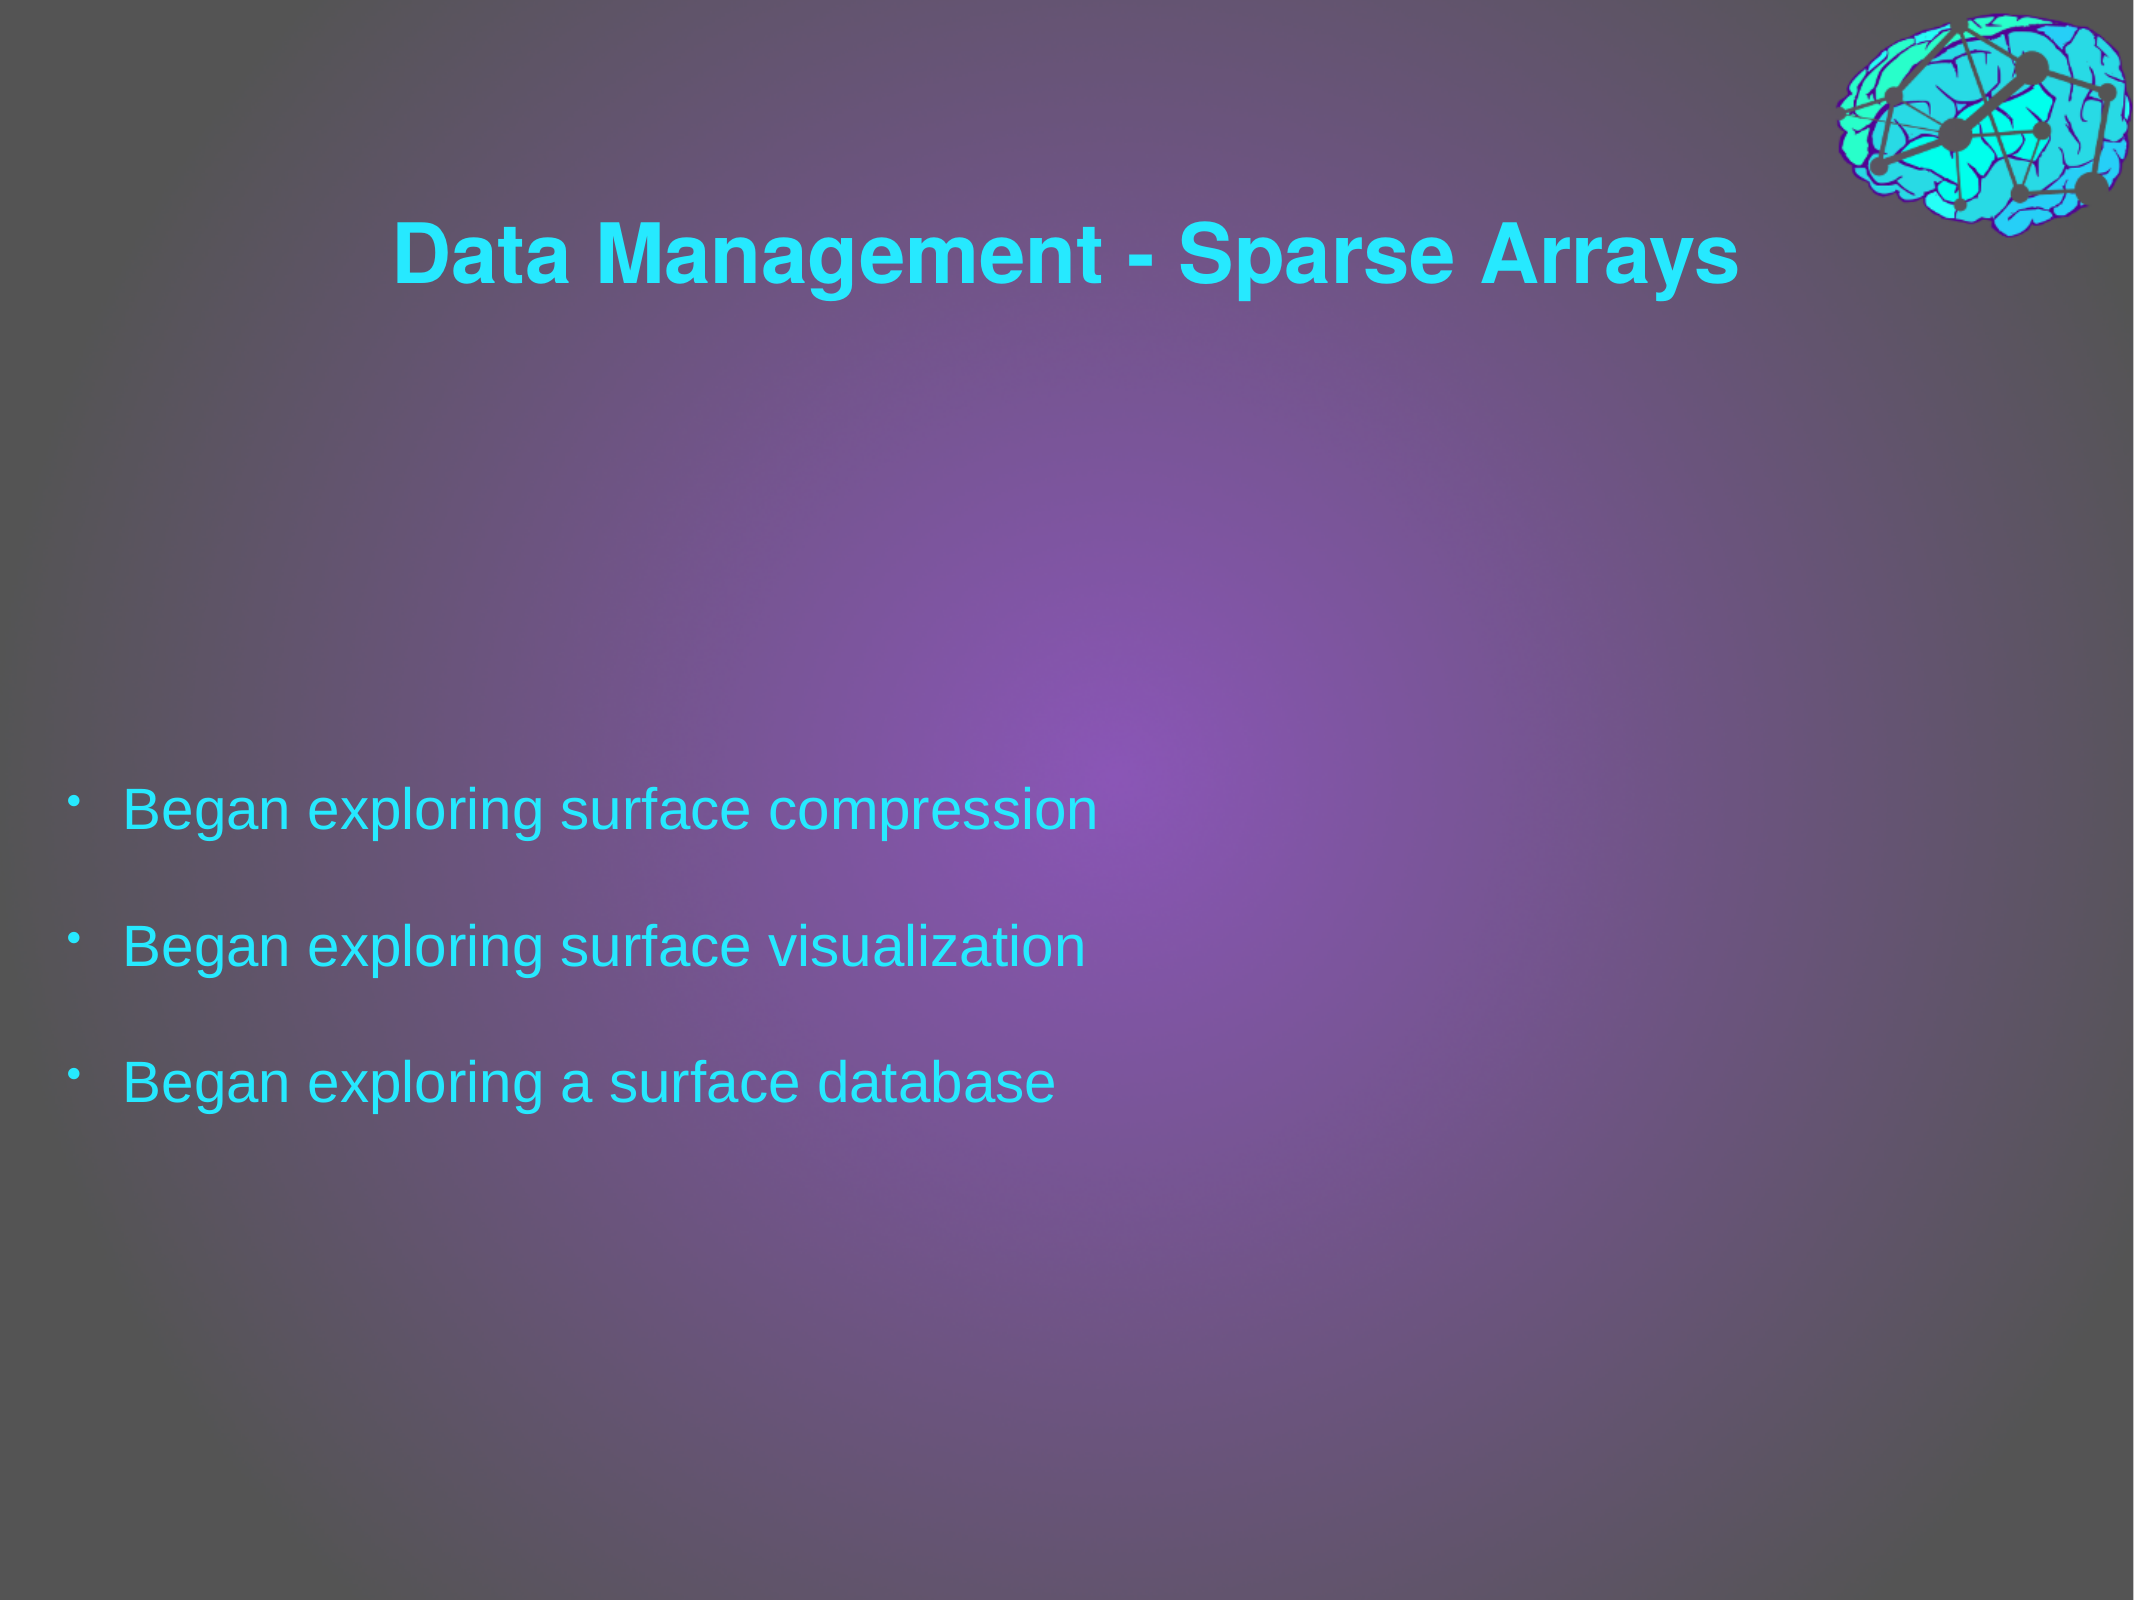

# Data Management - Sparse Arrays
Began exploring surface compression
Began exploring surface visualization
Began exploring a surface database